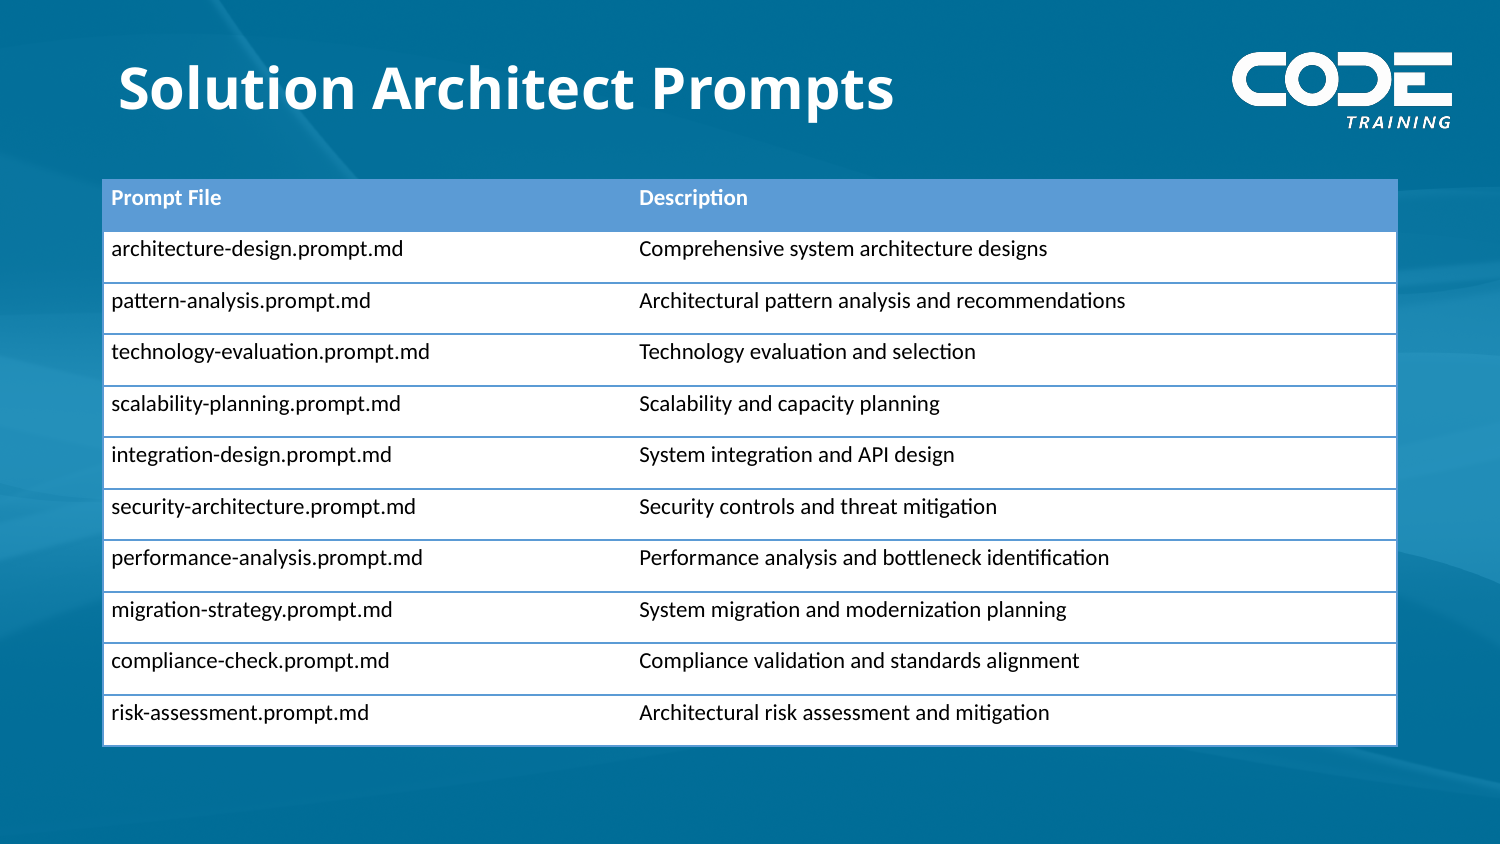

# Solution Architect Prompts
| Prompt File | Description |
| --- | --- |
| architecture-design.prompt.md | Comprehensive system architecture designs |
| pattern-analysis.prompt.md | Architectural pattern analysis and recommendations |
| technology-evaluation.prompt.md | Technology evaluation and selection |
| scalability-planning.prompt.md | Scalability and capacity planning |
| integration-design.prompt.md | System integration and API design |
| security-architecture.prompt.md | Security controls and threat mitigation |
| performance-analysis.prompt.md | Performance analysis and bottleneck identification |
| migration-strategy.prompt.md | System migration and modernization planning |
| compliance-check.prompt.md | Compliance validation and standards alignment |
| risk-assessment.prompt.md | Architectural risk assessment and mitigation |